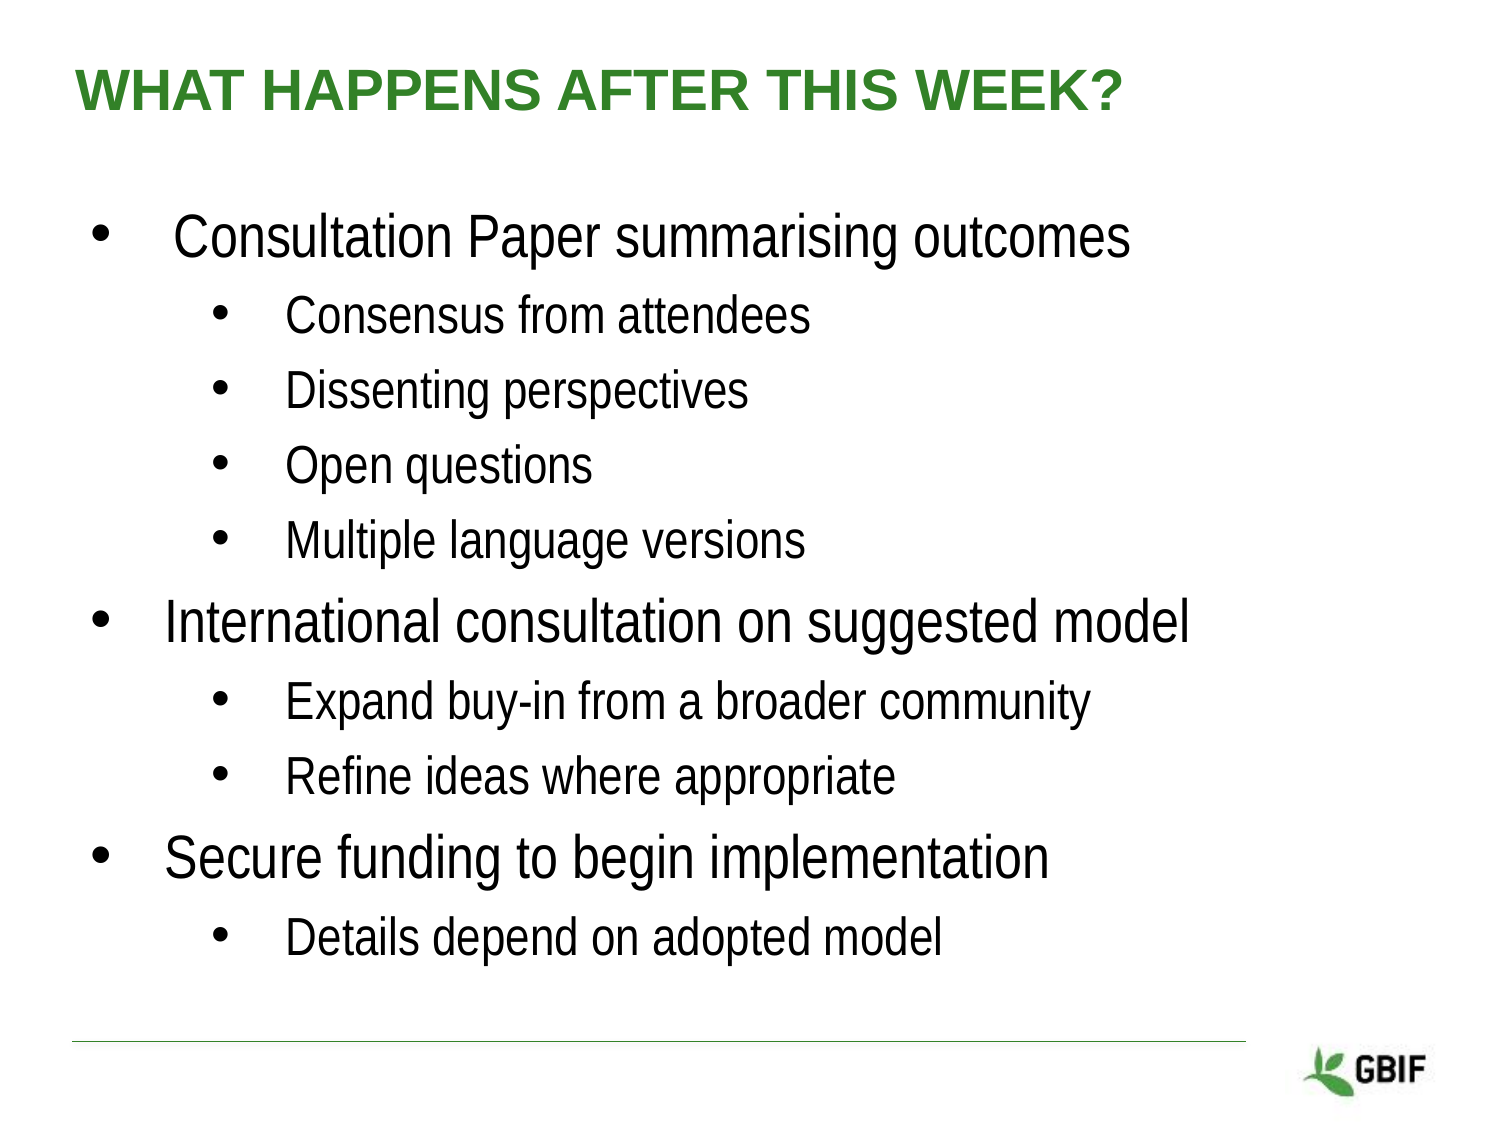

# What happens after this week?
Consultation Paper summarising outcomes
Consensus from attendees
Dissenting perspectives
Open questions
Multiple language versions
International consultation on suggested model
Expand buy-in from a broader community
Refine ideas where appropriate
Secure funding to begin implementation
Details depend on adopted model